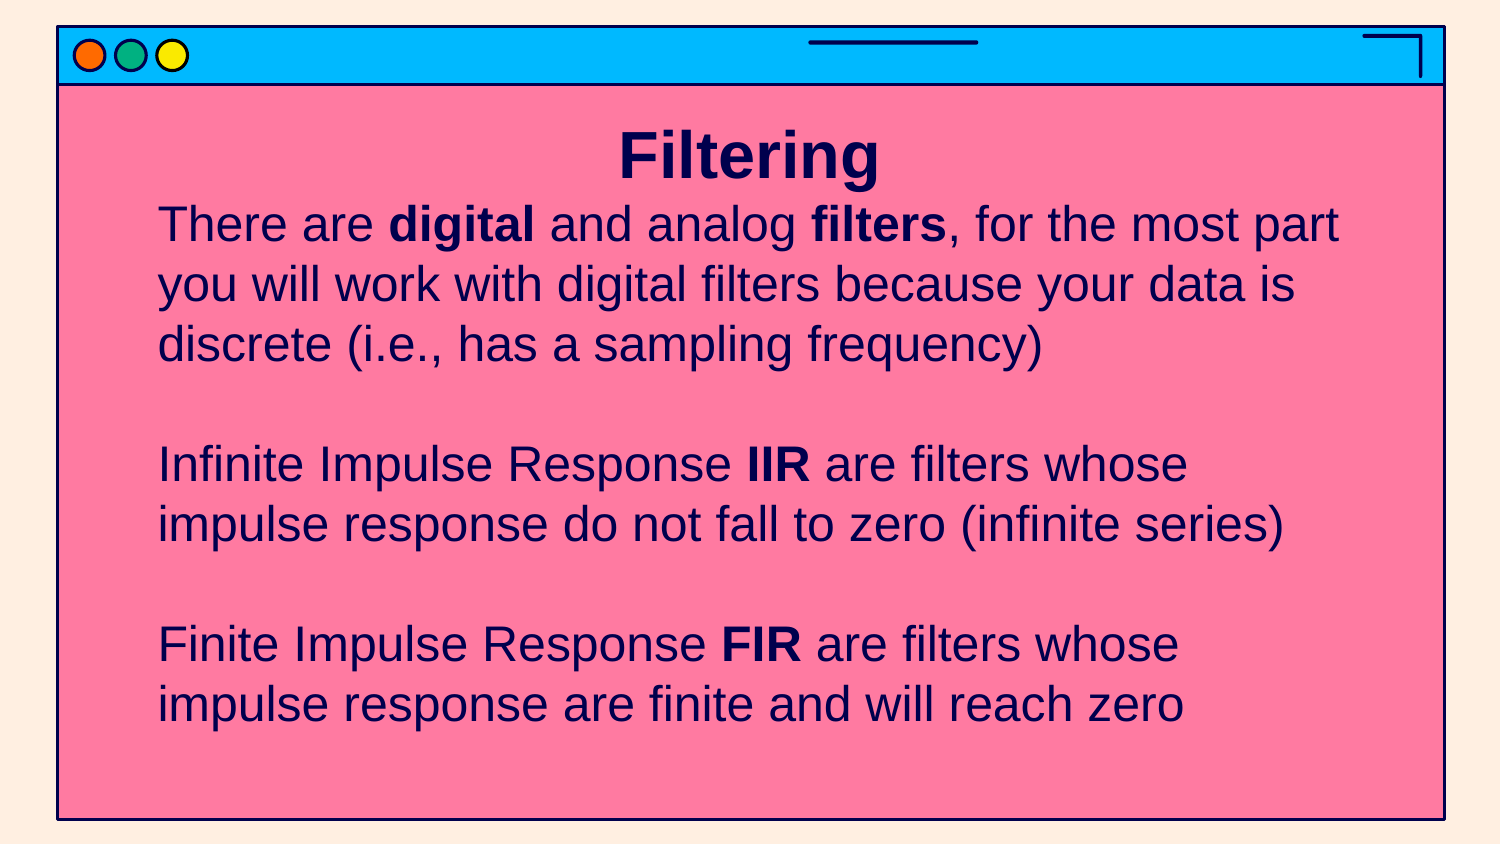

# Filtering
There are digital and analog filters, for the most part you will work with digital filters because your data is discrete (i.e., has a sampling frequency)

Infinite Impulse Response IIR are filters whose impulse response do not fall to zero (infinite series)

Finite Impulse Response FIR are filters whose impulse response are finite and will reach zero